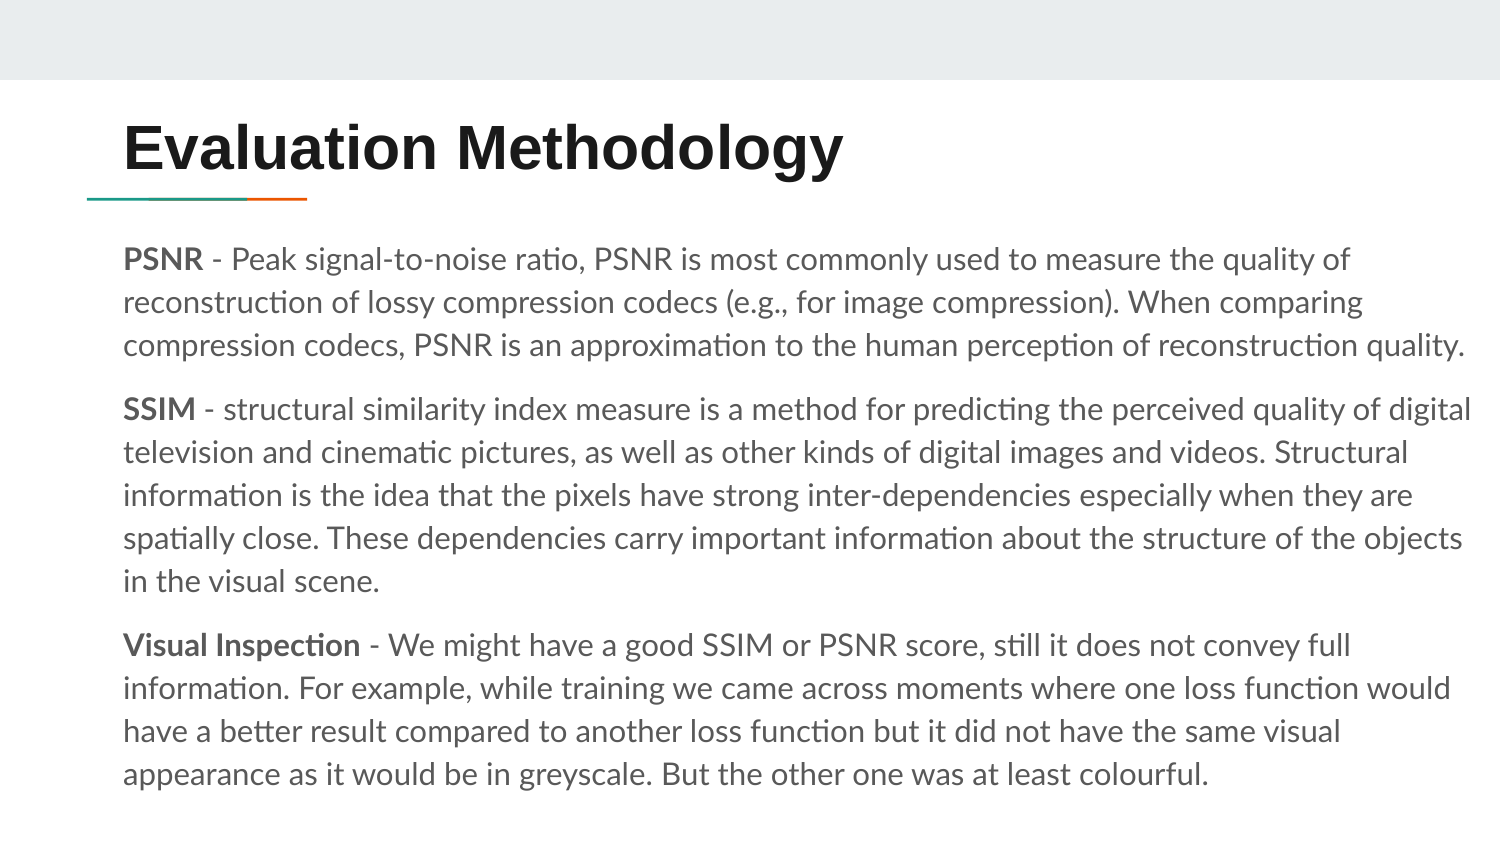

# Evaluation Methodology
PSNR - Peak signal-to-noise ratio, PSNR is most commonly used to measure the quality of reconstruction of lossy compression codecs (e.g., for image compression). When comparing compression codecs, PSNR is an approximation to the human perception of reconstruction quality.
SSIM - structural similarity index measure is a method for predicting the perceived quality of digital television and cinematic pictures, as well as other kinds of digital images and videos. Structural information is the idea that the pixels have strong inter-dependencies especially when they are spatially close. These dependencies carry important information about the structure of the objects in the visual scene.
Visual Inspection - We might have a good SSIM or PSNR score, still it does not convey full information. For example, while training we came across moments where one loss function would have a better result compared to another loss function but it did not have the same visual appearance as it would be in greyscale. But the other one was at least colourful.